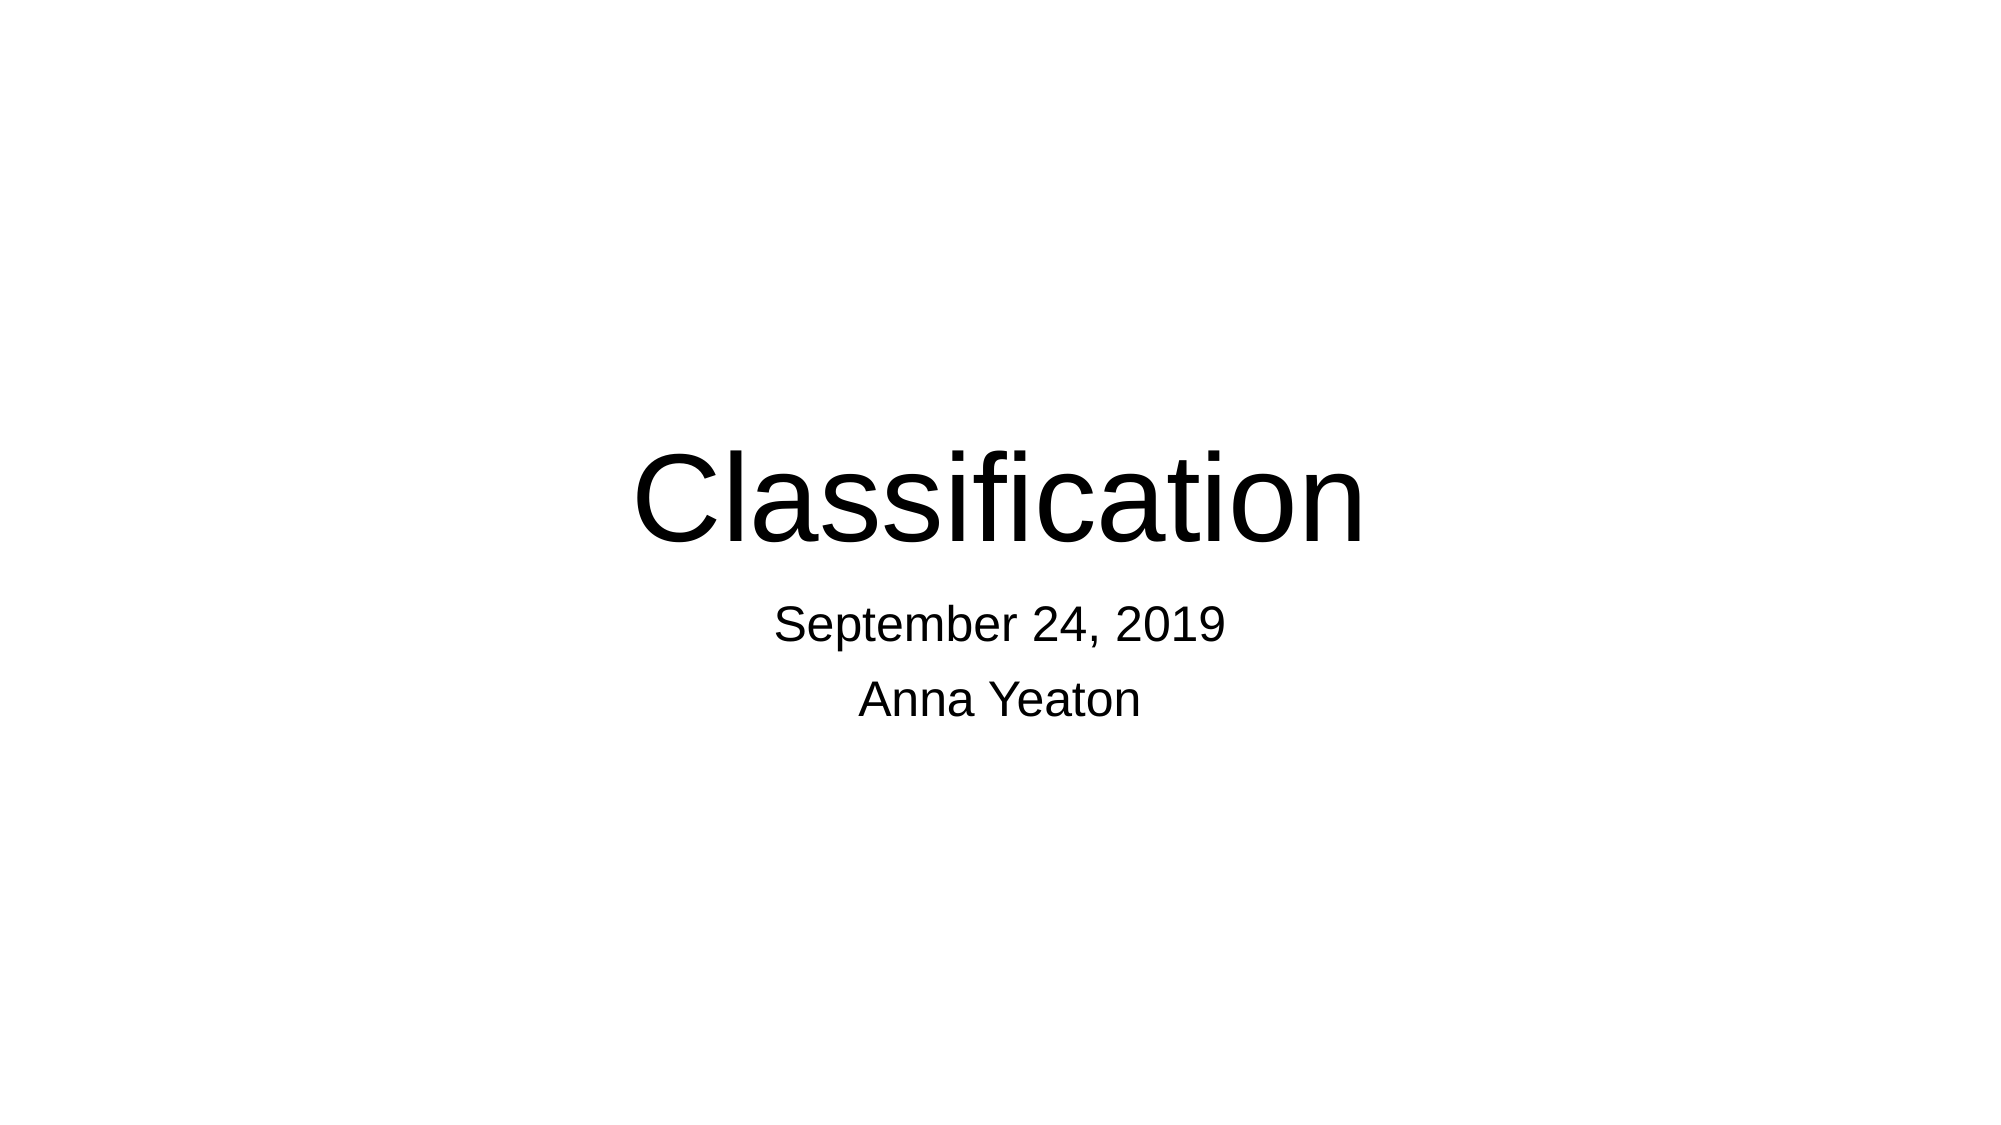

# Classification
September 24, 2019
Anna Yeaton